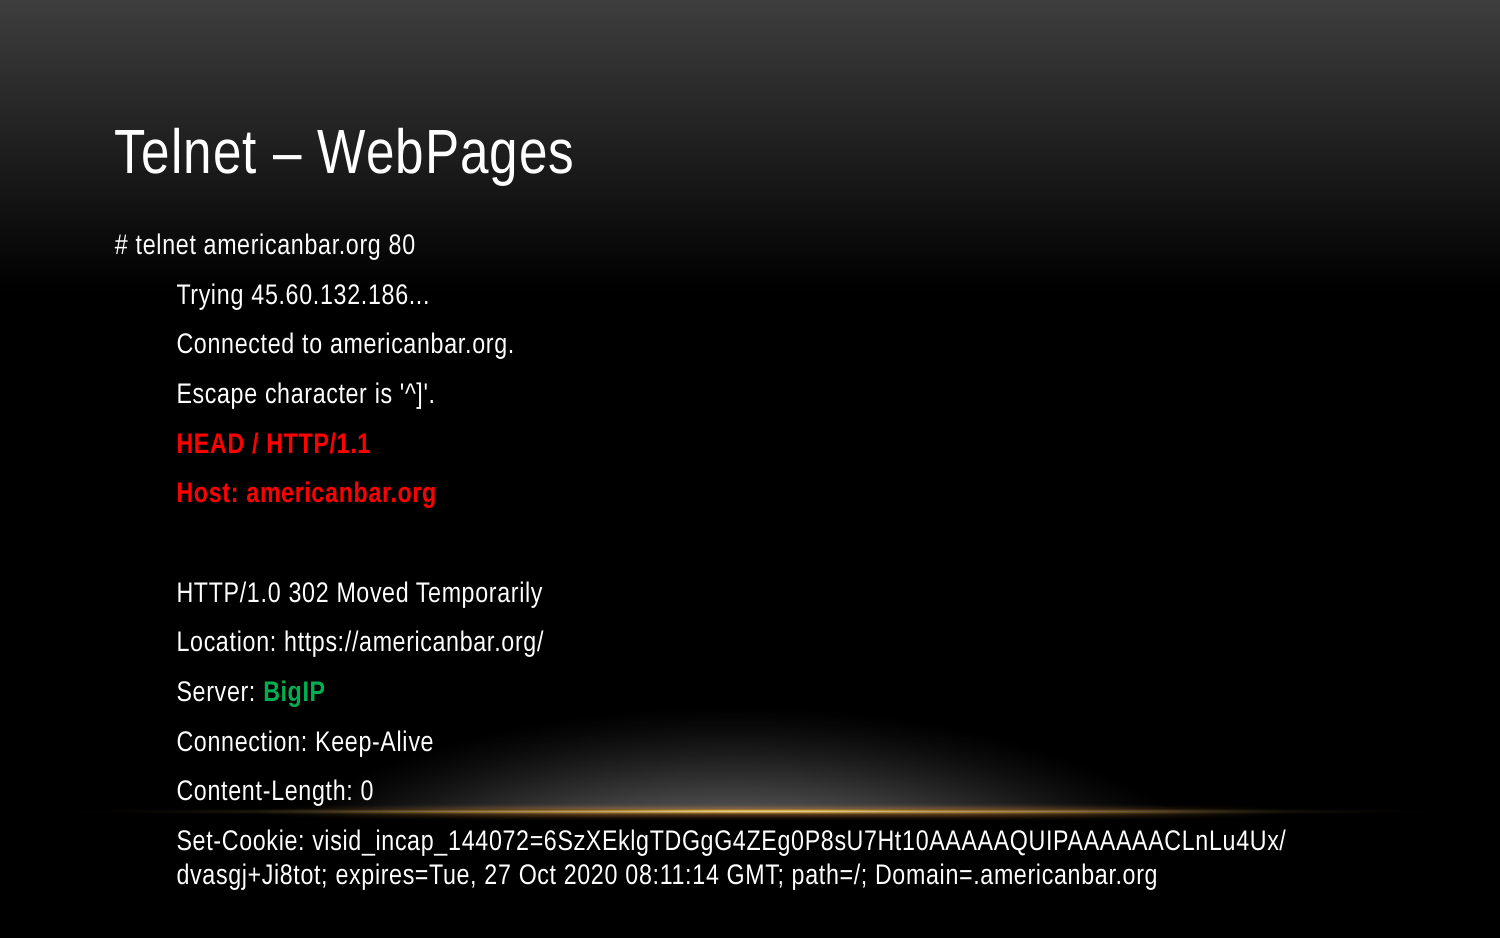

# Telnet – WebPages
# telnet americanbar.org 80
Trying 45.60.132.186...
Connected to americanbar.org.
Escape character is '^]'.
HEAD / HTTP/1.1
Host: americanbar.org

HTTP/1.0 302 Moved Temporarily
Location: https://americanbar.org/
Server: BigIP
Connection: Keep-Alive
Content-Length: 0
Set-Cookie: visid_incap_144072=6SzXEklgTDGgG4ZEg0P8sU7Ht10AAAAAQUIPAAAAAACLnLu4Ux/dvasgj+Ji8tot; expires=Tue, 27 Oct 2020 08:11:14 GMT; path=/; Domain=.americanbar.org